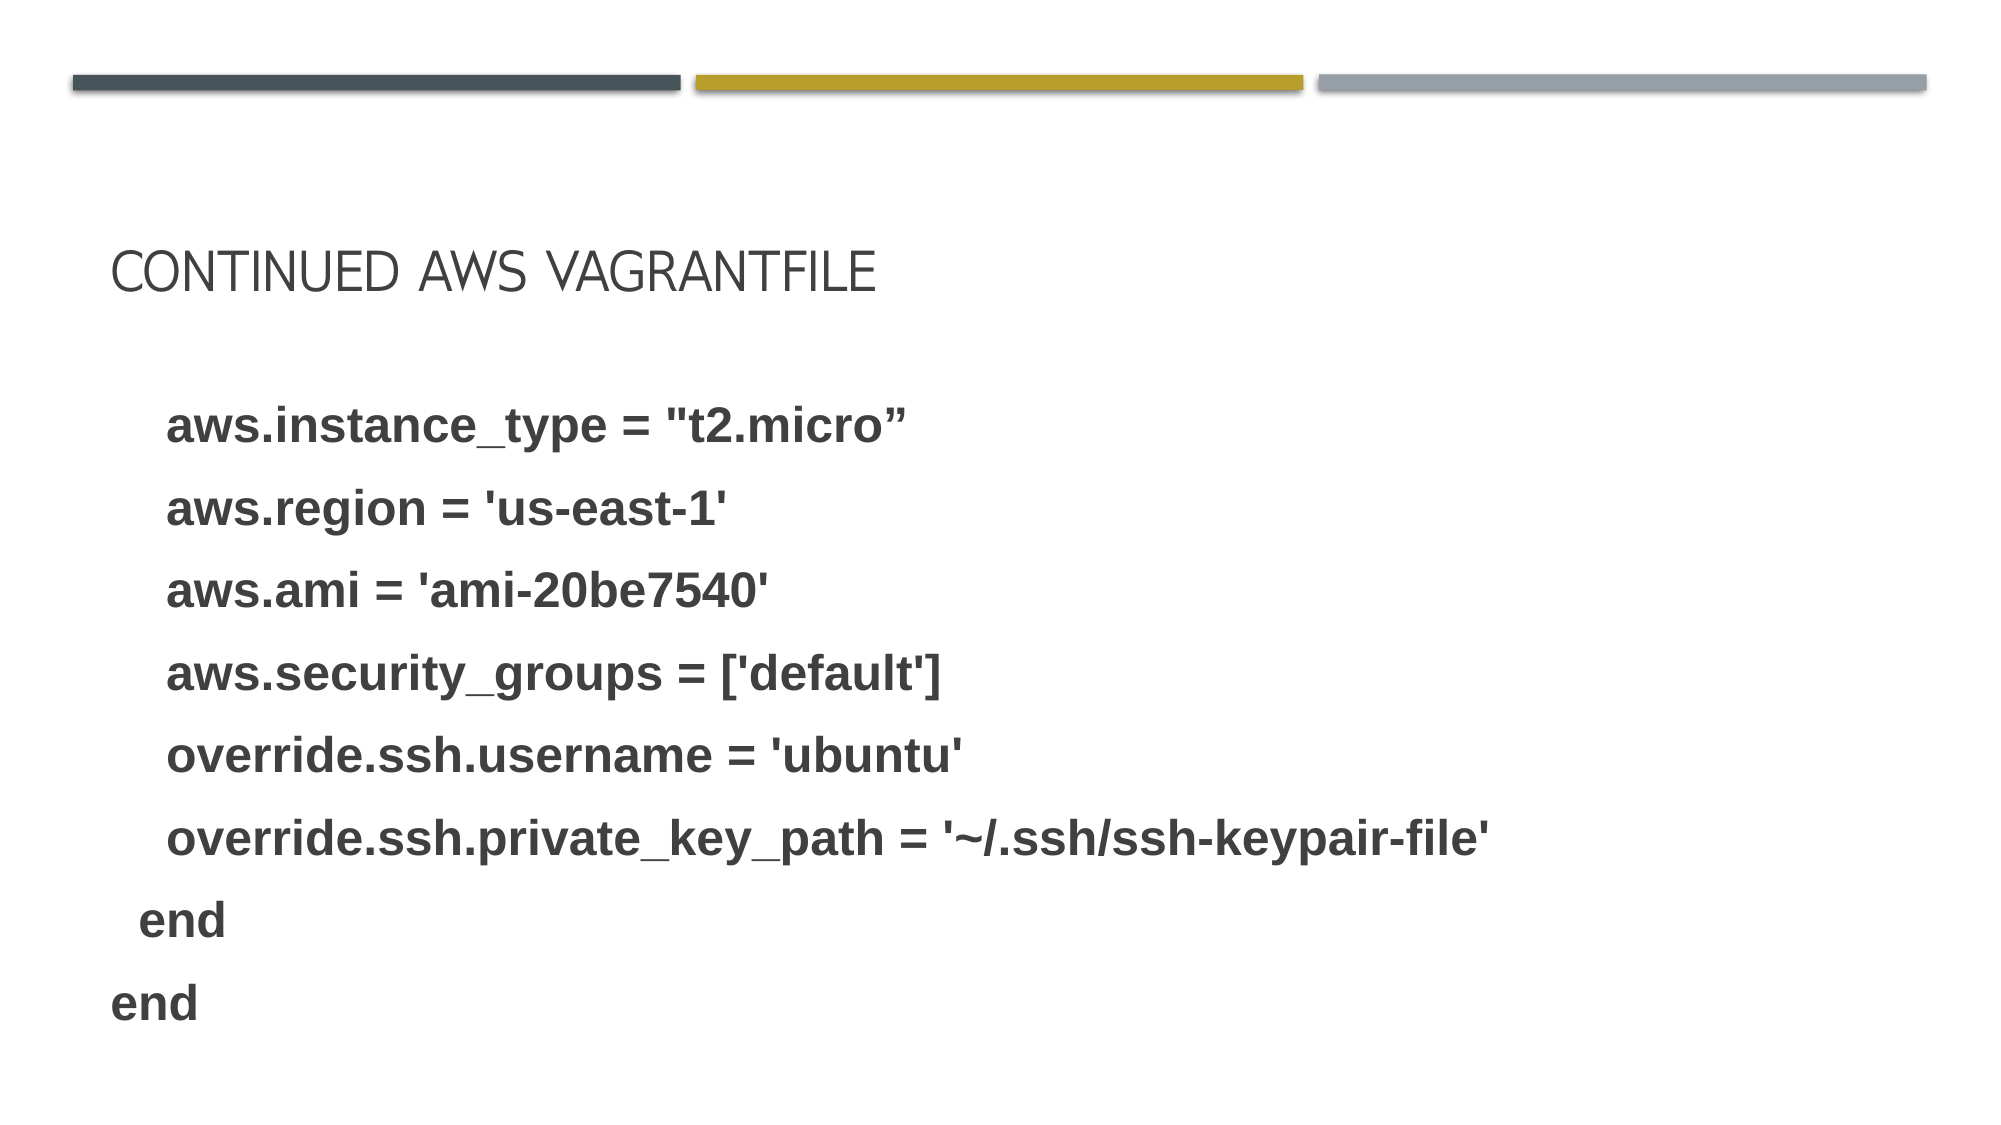

# Continued aws vagrantfile
    aws.instance_type = "t2.micro”
    aws.region = 'us-east-1'
    aws.ami = 'ami-20be7540'
    aws.security_groups = ['default']
    override.ssh.username = 'ubuntu'
    override.ssh.private_key_path = '~/.ssh/ssh-keypair-file'
  end
end